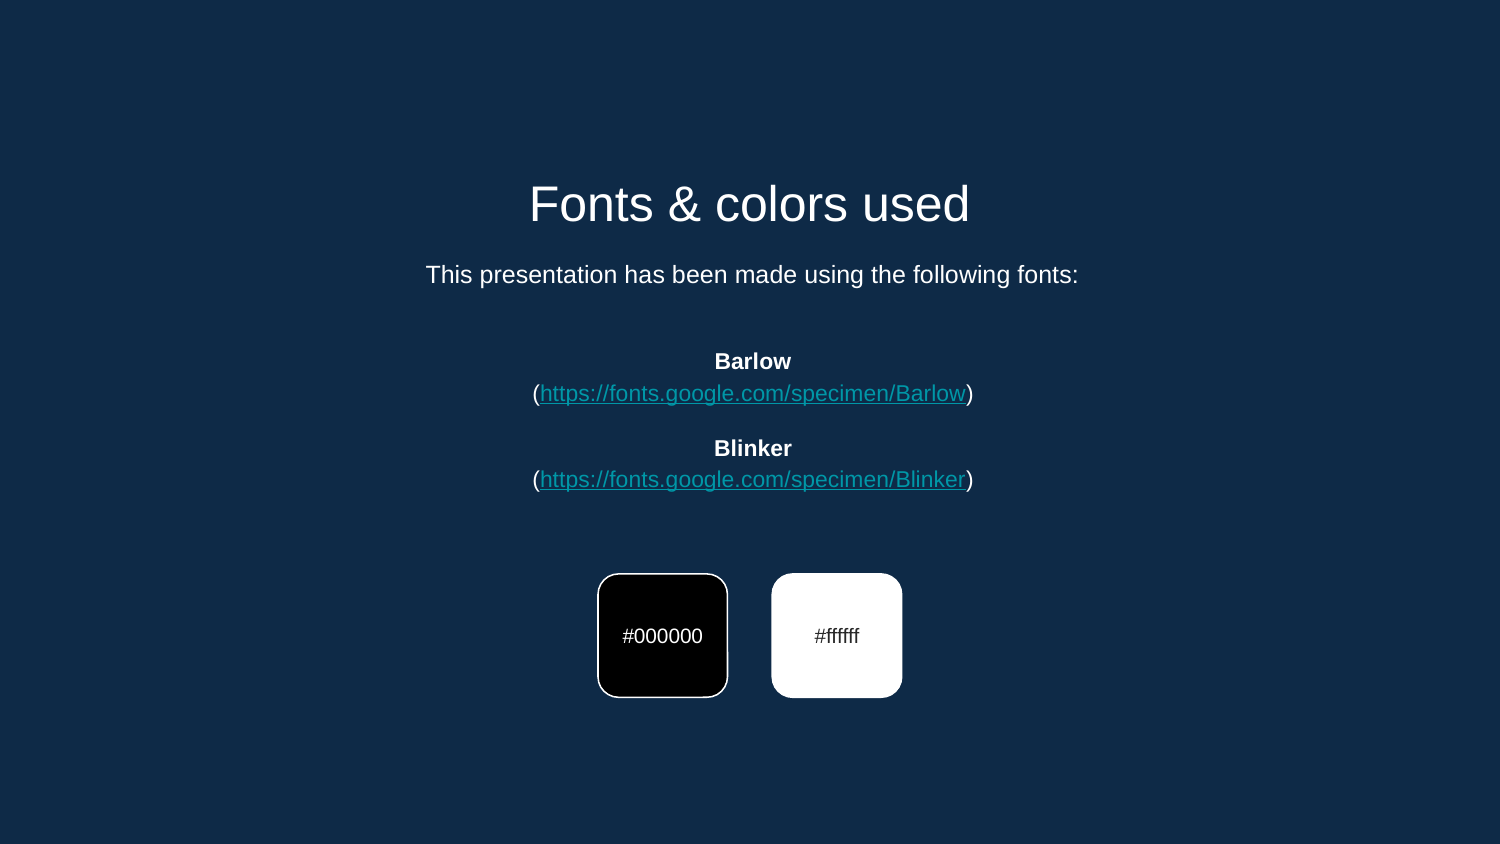

# Fonts & colors used
This presentation has been made using the following fonts:

Barlow
(https://fonts.google.com/specimen/Barlow)

Blinker
(https://fonts.google.com/specimen/Blinker)

#000000
#ffffff